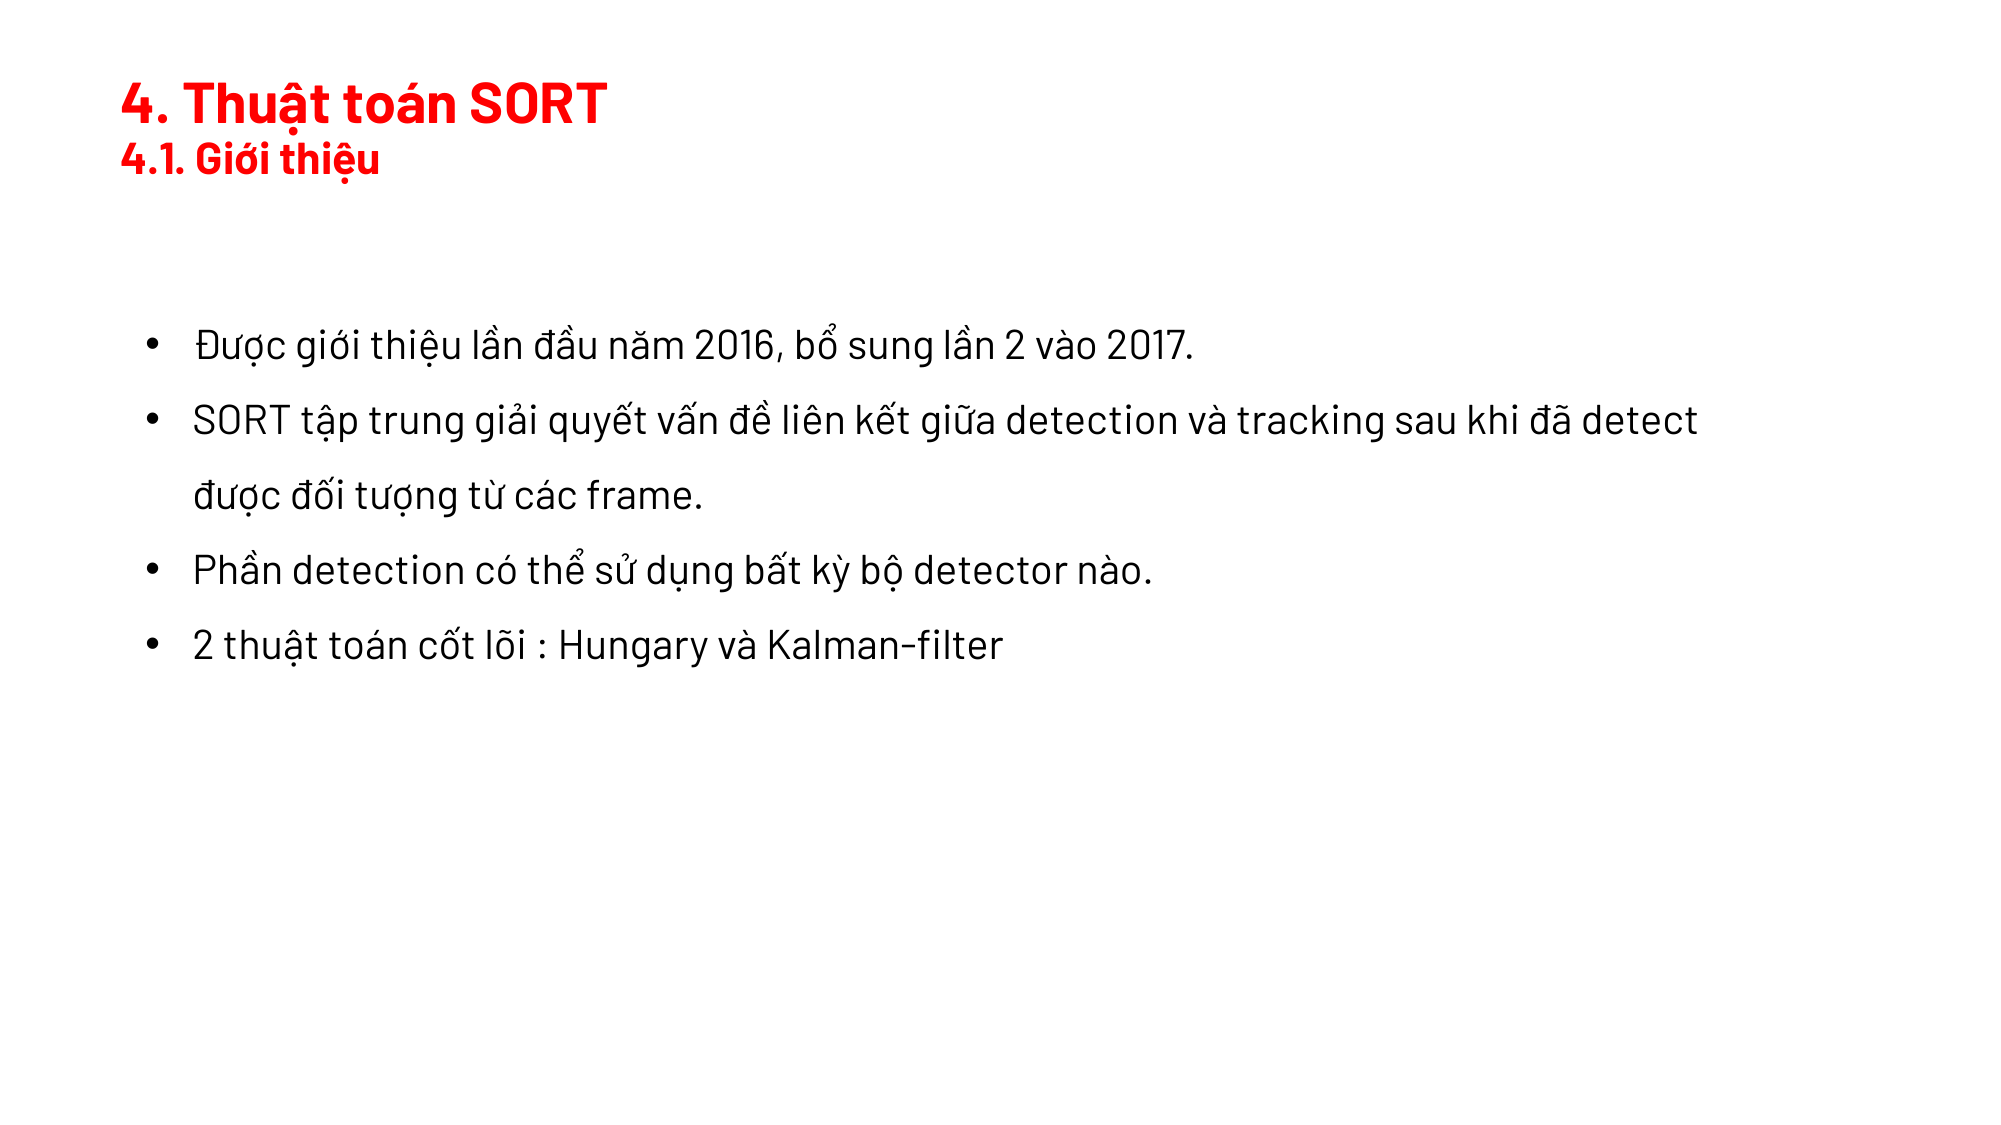

# 4. Thuật toán SORT 4.1. Giới thiệu
Được giới thiệu lần đầu năm 2016, bổ sung lần 2 vào 2017.
SORT tập trung giải quyết vấn đề liên kết giữa detection và tracking sau khi đã detect được đối tượng từ các frame.
Phần detection có thể sử dụng bất kỳ bộ detector nào.
2 thuật toán cốt lõi : Hungary và Kalman-filter